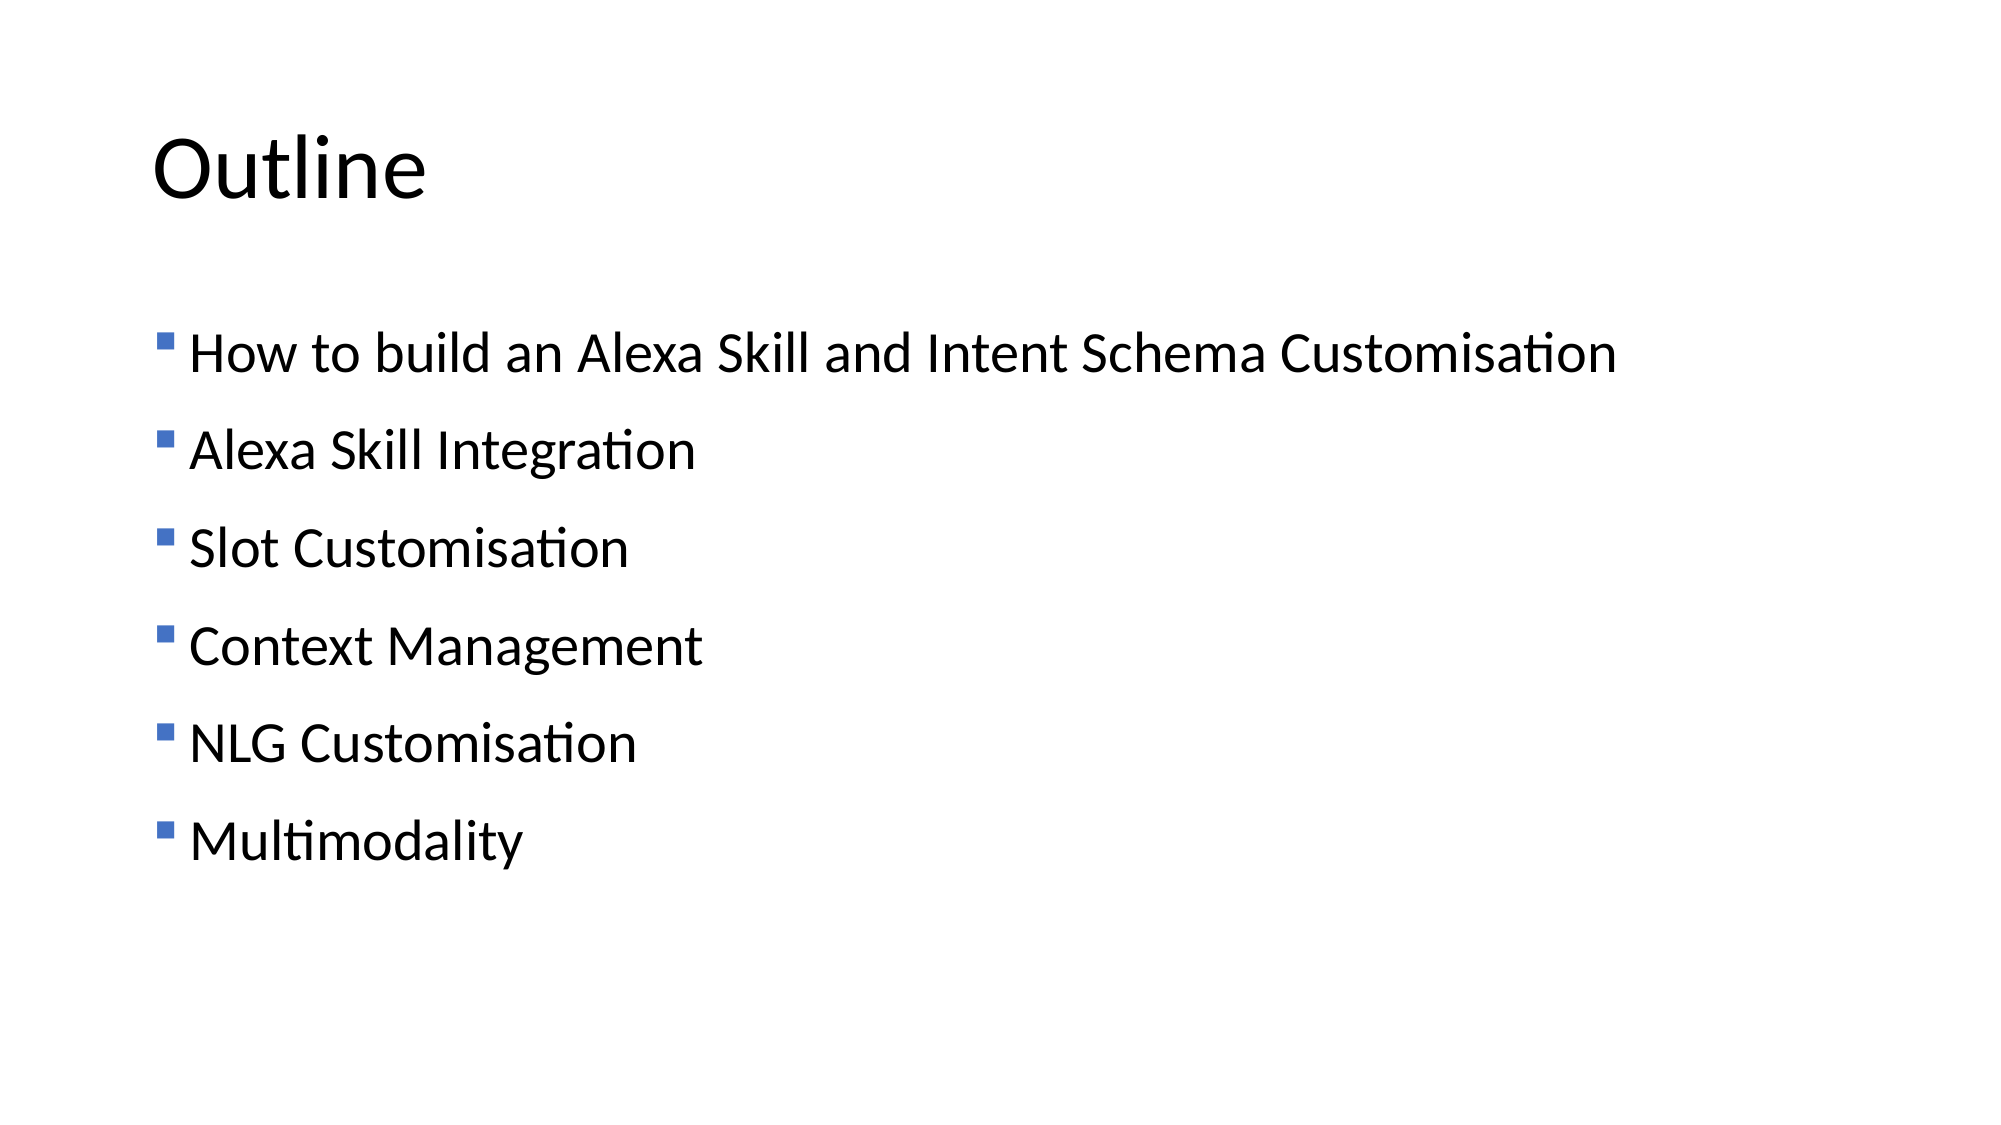

# Outline
How to build an Alexa Skill and Intent Schema Customisation
Alexa Skill Integration
Slot Customisation
Context Management
NLG Customisation
Multimodality